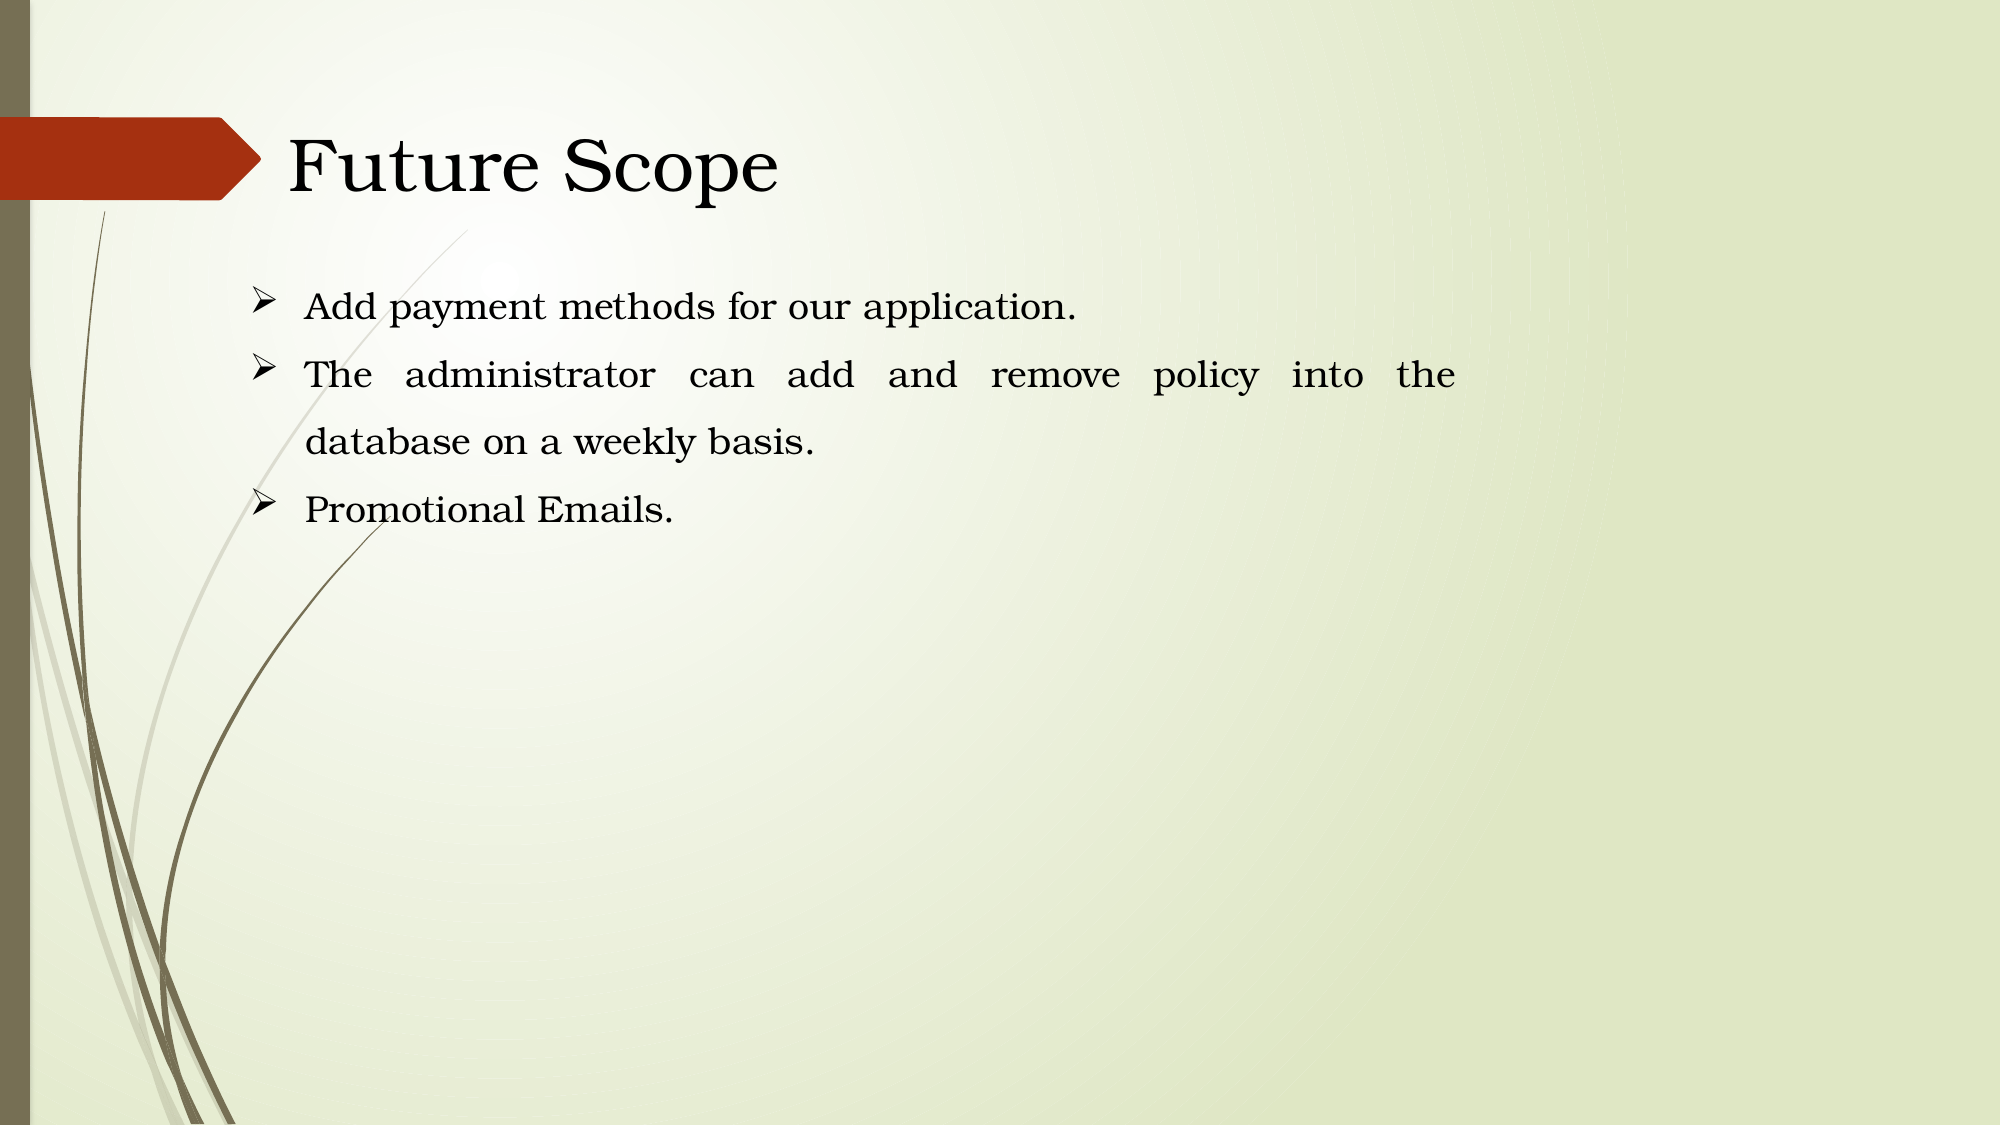

Future Scope
Add payment methods for our application.
The administrator can add and remove policy into the database on a weekly basis.
Promotional Emails.